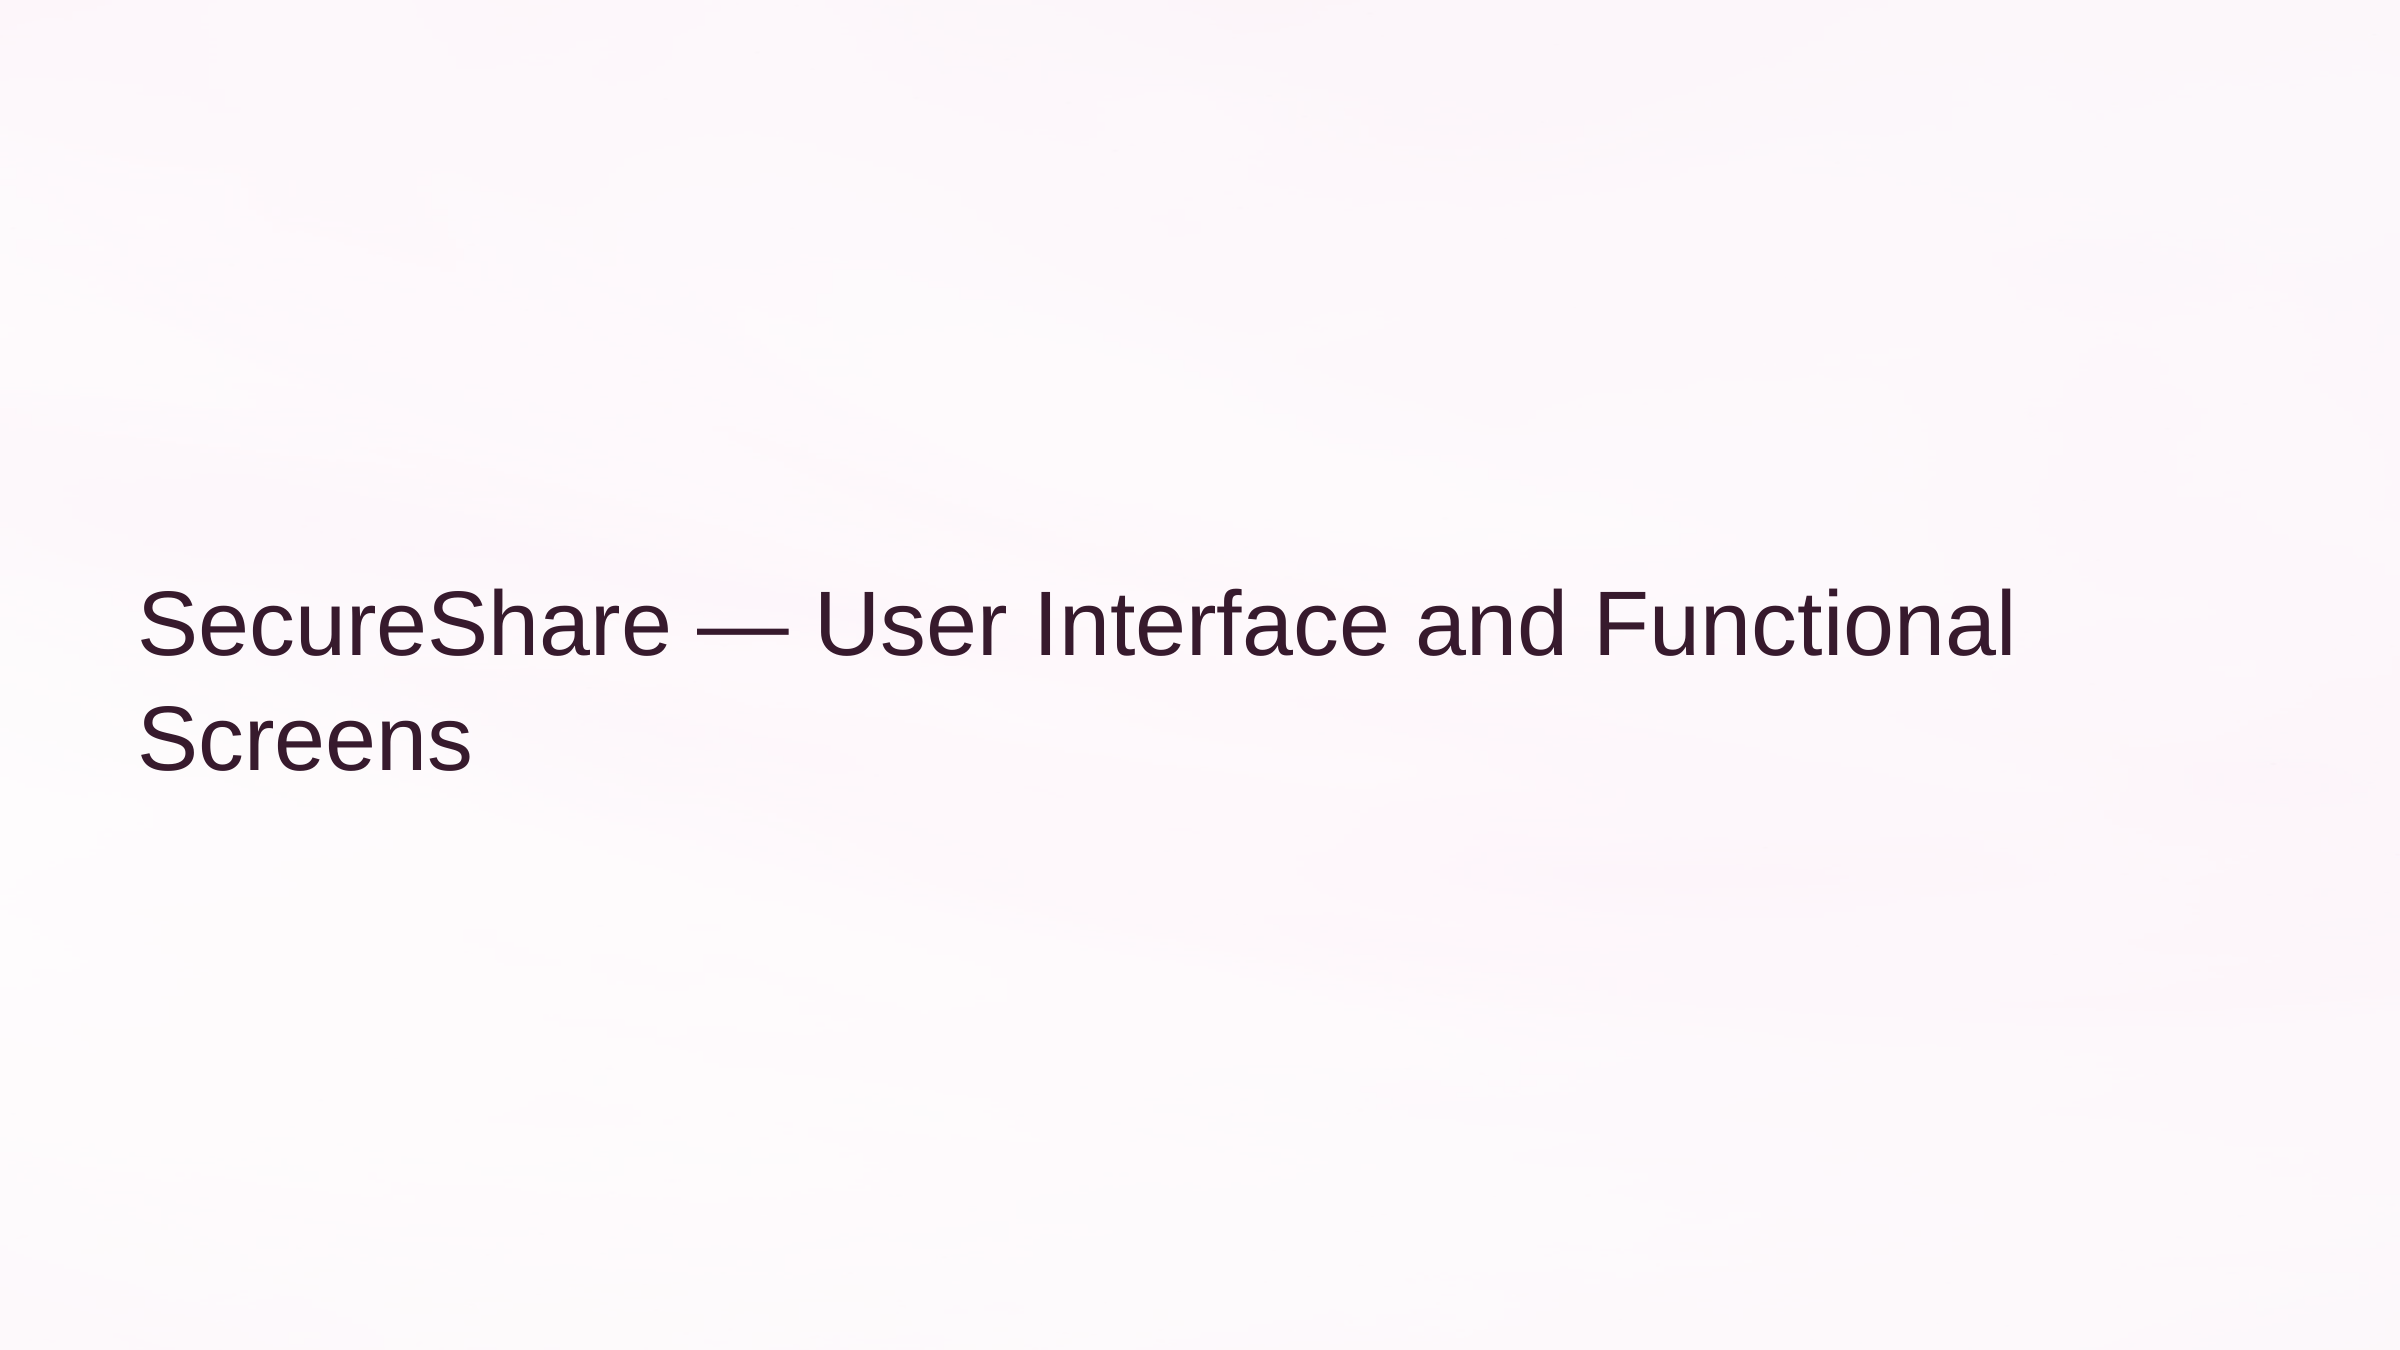

SecureShare — User Interface and Functional Screens